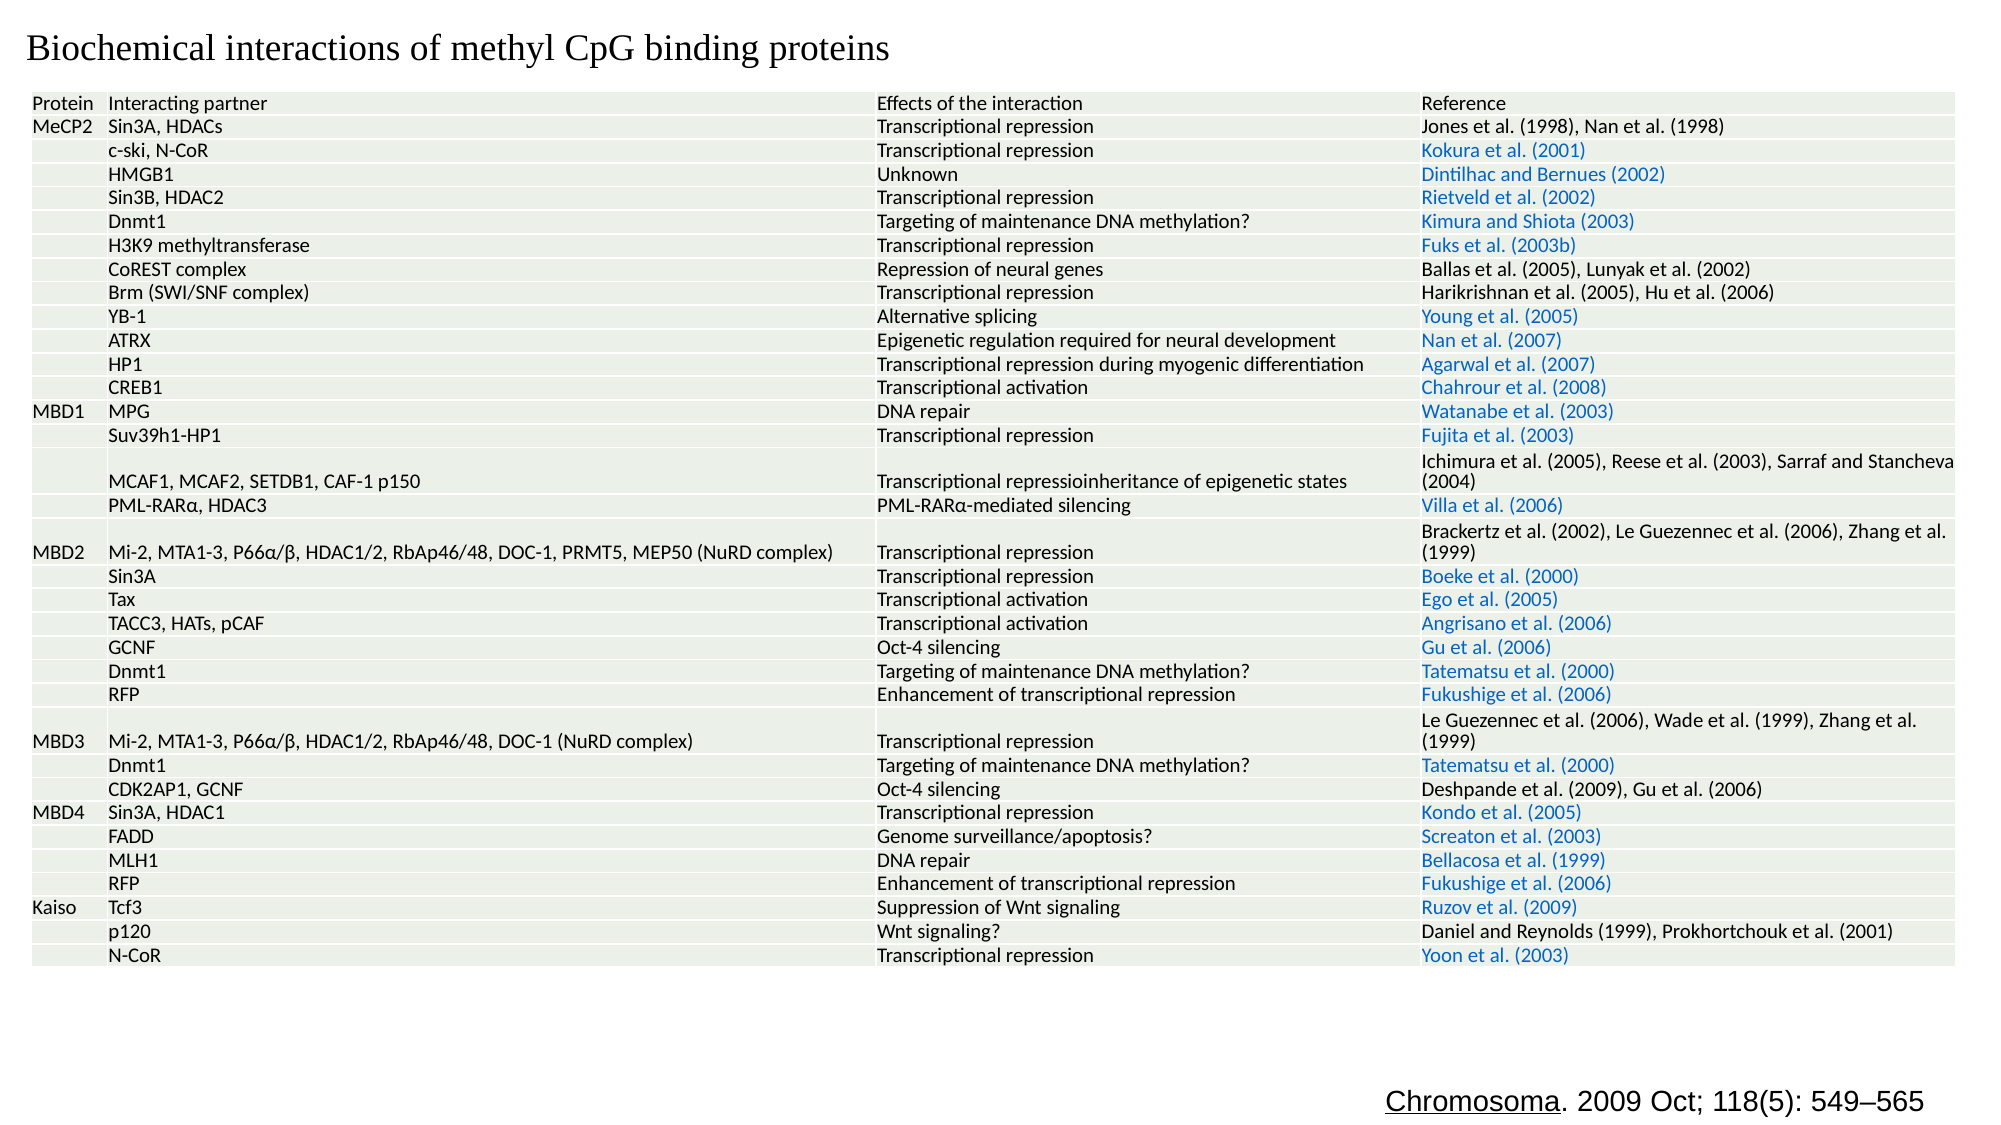

Biochemical interactions of methyl CpG binding proteins

| Protein | Interacting partner | Effects of the interaction | Reference |
| --- | --- | --- | --- |
| MeCP2 | Sin3A, HDACs | Transcriptional repression | Jones et al. (1998), Nan et al. (1998) |
|  | c-ski, N-CoR | Transcriptional repression | Kokura et al. (2001) |
|  | HMGB1 | Unknown | Dintilhac and Bernues (2002) |
|  | Sin3B, HDAC2 | Transcriptional repression | Rietveld et al. (2002) |
|  | Dnmt1 | Targeting of maintenance DNA methylation? | Kimura and Shiota (2003) |
|  | H3K9 methyltransferase | Transcriptional repression | Fuks et al. (2003b) |
|  | CoREST complex | Repression of neural genes | Ballas et al. (2005), Lunyak et al. (2002) |
|  | Brm (SWI/SNF complex) | Transcriptional repression | Harikrishnan et al. (2005), Hu et al. (2006) |
|  | YB-1 | Alternative splicing | Young et al. (2005) |
|  | ATRX | Epigenetic regulation required for neural development | Nan et al. (2007) |
|  | HP1 | Transcriptional repression during myogenic differentiation | Agarwal et al. (2007) |
|  | CREB1 | Transcriptional activation | Chahrour et al. (2008) |
| MBD1 | MPG | DNA repair | Watanabe et al. (2003) |
|  | Suv39h1-HP1 | Transcriptional repression | Fujita et al. (2003) |
|  | MCAF1, MCAF2, SETDB1, CAF-1 p150 | Transcriptional repressioinheritance of epigenetic states | Ichimura et al. (2005), Reese et al. (2003), Sarraf and Stancheva (2004) |
|  | PML-RARα, HDAC3 | PML-RARα-mediated silencing | Villa et al. (2006) |
| MBD2 | Mi-2, MTA1-3, P66α/β, HDAC1/2, RbAp46/48, DOC-1, PRMT5, MEP50 (NuRD complex) | Transcriptional repression | Brackertz et al. (2002), Le Guezennec et al. (2006), Zhang et al. (1999) |
|  | Sin3A | Transcriptional repression | Boeke et al. (2000) |
|  | Tax | Transcriptional activation | Ego et al. (2005) |
|  | TACC3, HATs, pCAF | Transcriptional activation | Angrisano et al. (2006) |
|  | GCNF | Oct-4 silencing | Gu et al. (2006) |
|  | Dnmt1 | Targeting of maintenance DNA methylation? | Tatematsu et al. (2000) |
|  | RFP | Enhancement of transcriptional repression | Fukushige et al. (2006) |
| MBD3 | Mi-2, MTA1-3, P66α/β, HDAC1/2, RbAp46/48, DOC-1 (NuRD complex) | Transcriptional repression | Le Guezennec et al. (2006), Wade et al. (1999), Zhang et al. (1999) |
|  | Dnmt1 | Targeting of maintenance DNA methylation? | Tatematsu et al. (2000) |
|  | CDK2AP1, GCNF | Oct-4 silencing | Deshpande et al. (2009), Gu et al. (2006) |
| MBD4 | Sin3A, HDAC1 | Transcriptional repression | Kondo et al. (2005) |
|  | FADD | Genome surveillance/apoptosis? | Screaton et al. (2003) |
|  | MLH1 | DNA repair | Bellacosa et al. (1999) |
|  | RFP | Enhancement of transcriptional repression | Fukushige et al. (2006) |
| Kaiso | Tcf3 | Suppression of Wnt signaling | Ruzov et al. (2009) |
|  | p120 | Wnt signaling? | Daniel and Reynolds (1999), Prokhortchouk et al. (2001) |
|  | N-CoR | Transcriptional repression | Yoon et al. (2003) |
Chromosoma. 2009 Oct; 118(5): 549–565